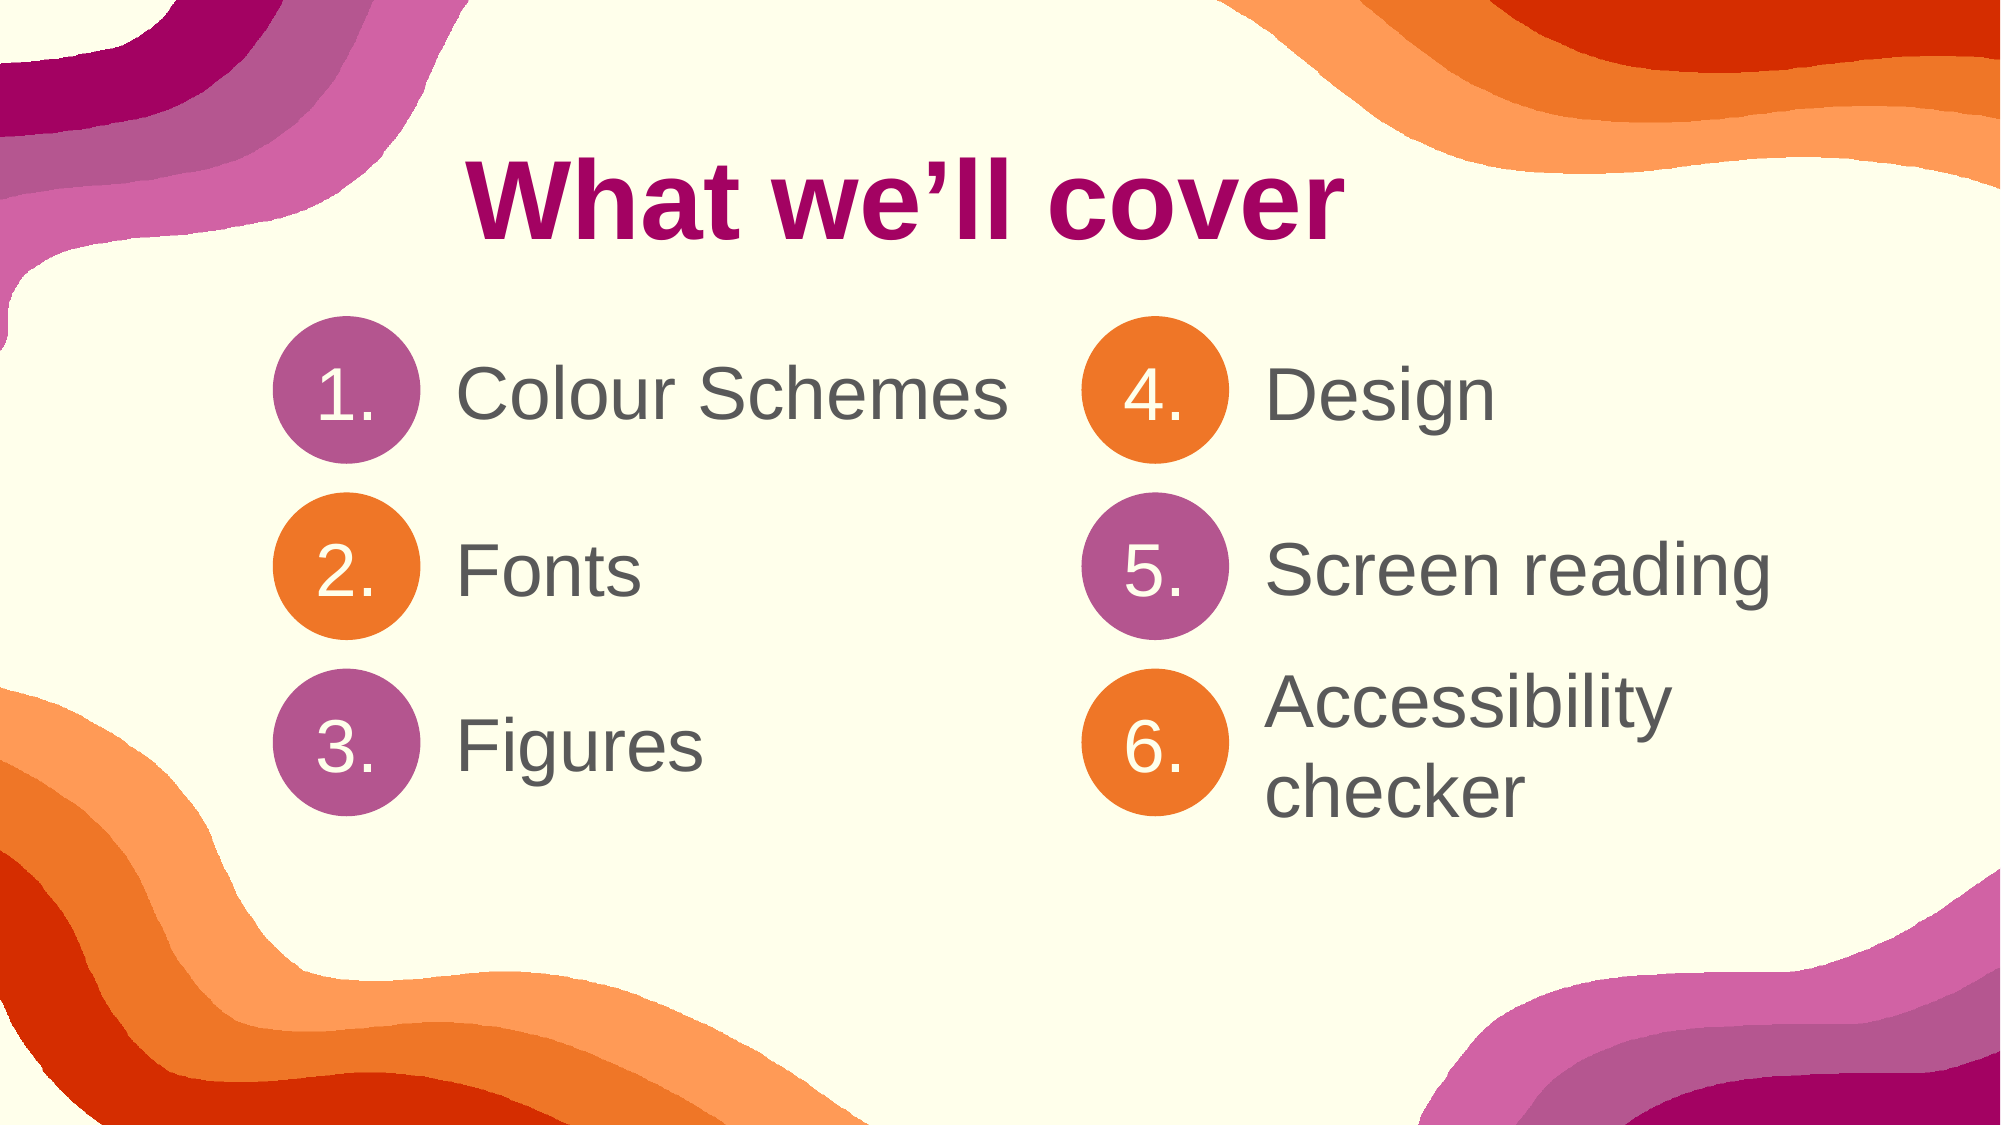

What we’ll cover
1.
Colour Schemes
2.
Fonts
3.
Figures
4.
Design
5.
Screen reading
Accessibility
checker
6.